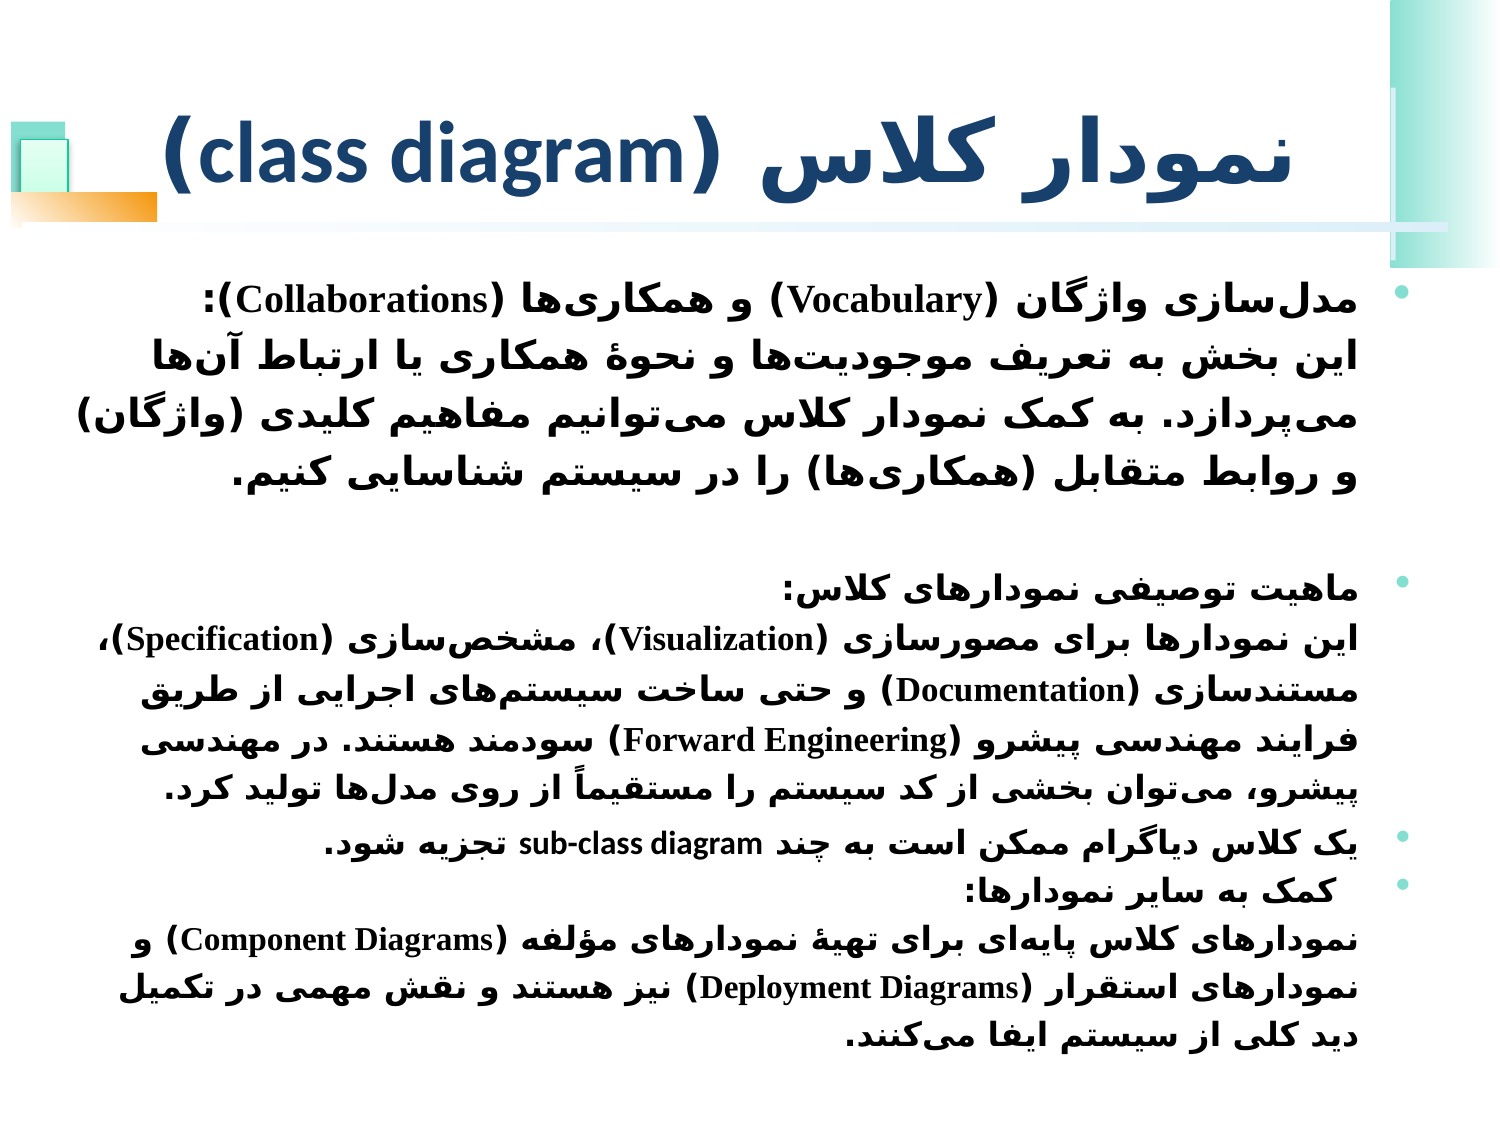

# نمودار کلاس (class diagram)
مدل‌سازی واژگان (Vocabulary) و همکاری‌ها (Collaborations):
این بخش به تعریف موجودیت‌ها و نحوهٔ همکاری یا ارتباط آن‌ها می‌پردازد. به کمک نمودار کلاس می‌توانیم مفاهیم کلیدی (واژگان) و روابط متقابل (همکاری‌ها) را در سیستم شناسایی کنیم.

ماهیت توصیفی نمودارهای کلاس:
این نمودارها برای مصورسازی (Visualization)، مشخص‌سازی (Specification)، مستندسازی (Documentation) و حتی ساخت سیستم‌های اجرایی از طریق فرایند مهندسی پیشرو (Forward Engineering) سودمند هستند. در مهندسی پیشرو، می‌توان بخشی از کد سیستم را مستقیماً از روی مدل‌ها تولید کرد.
یک کلاس دیاگرام ممکن است به چند sub-class diagram تجزیه شود.
  کمک به سایر نمودارها:
نمودارهای کلاس پایه‌ای برای تهیهٔ نمودارهای مؤلفه (Component Diagrams) و نمودارهای استقرار (Deployment Diagrams) نیز هستند و نقش مهمی در تکمیل دید کلی از سیستم ایفا می‌کنند.